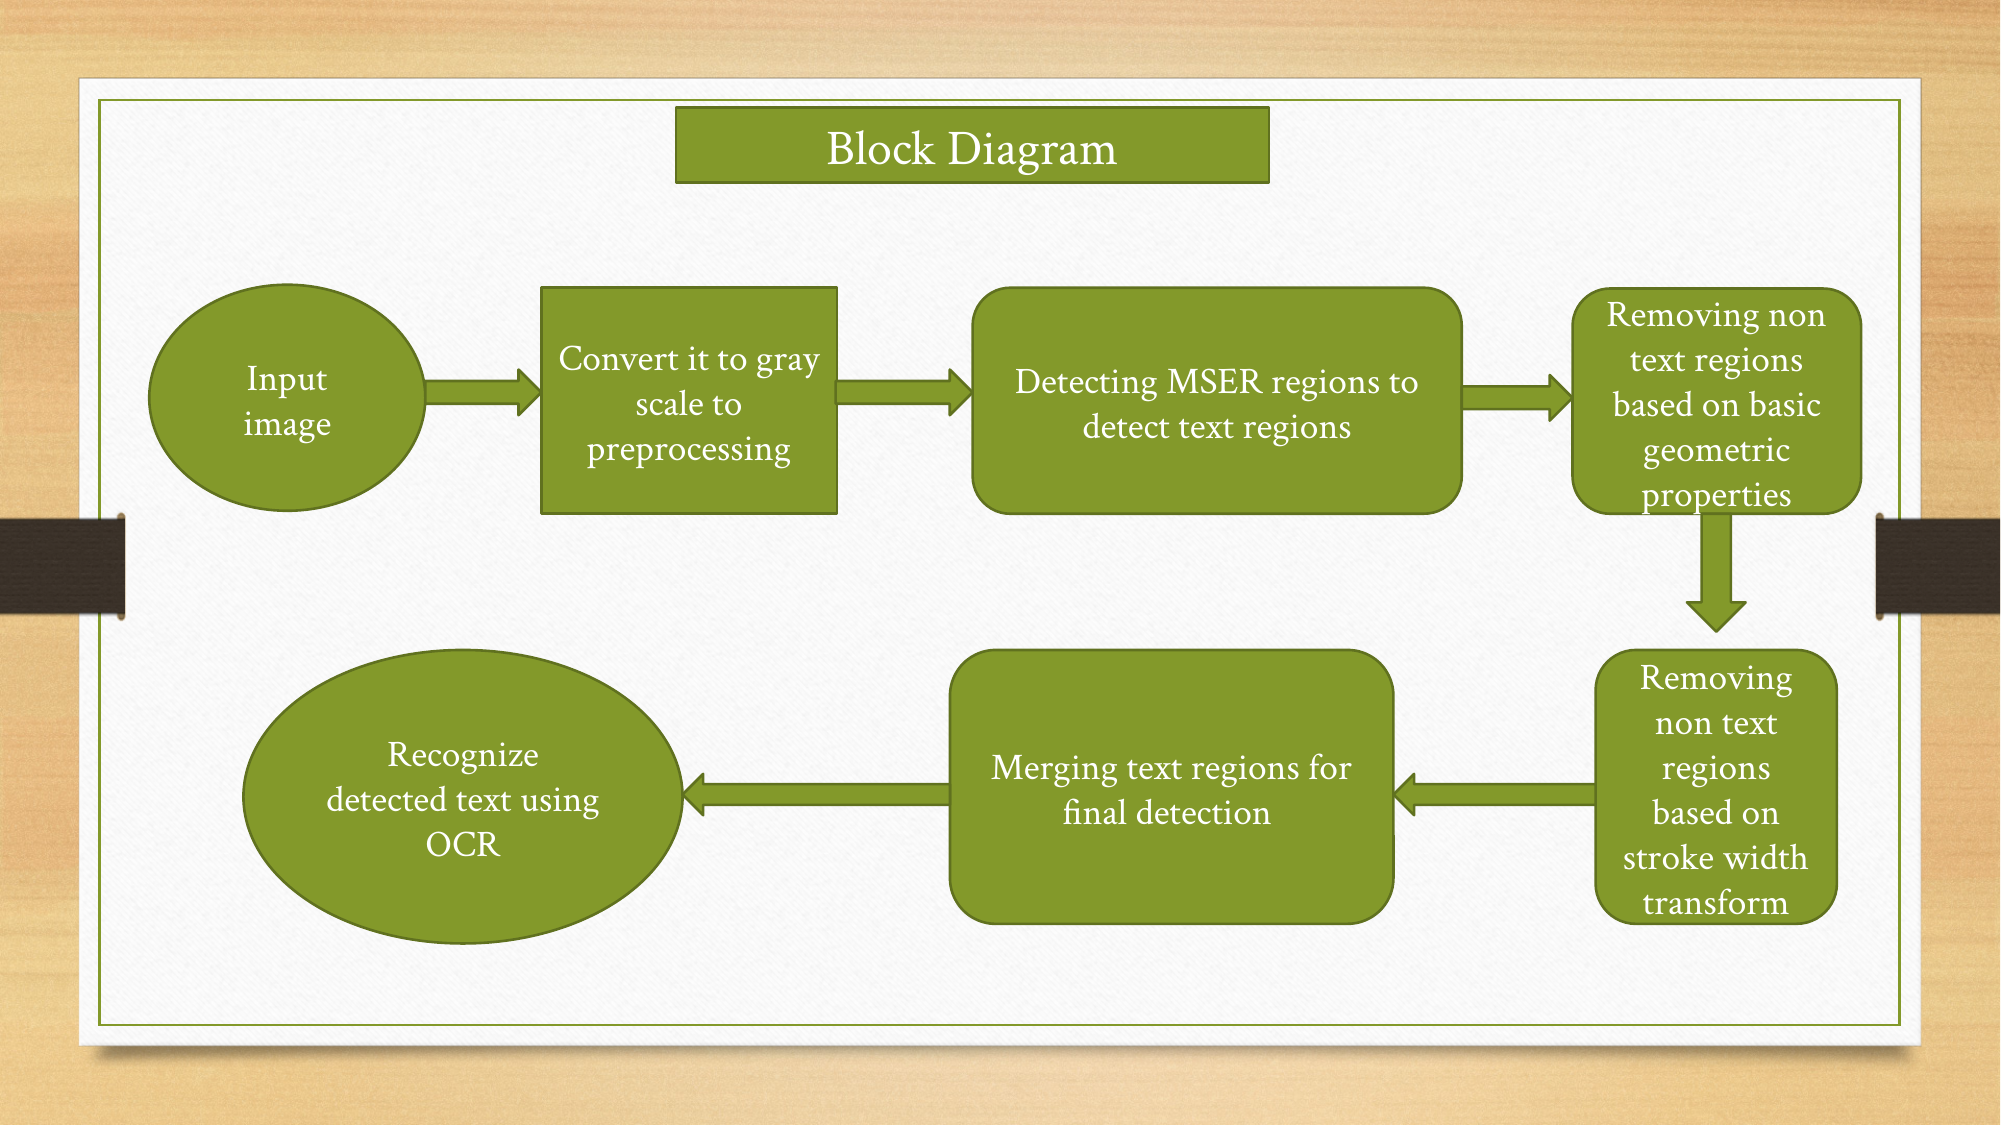

Block Diagram
Input image
Convert it to gray scale to preprocessing
Detecting MSER regions to detect text regions
Removing non text regions based on basic geometric properties

Recognize detected text using OCR
Merging text regions for final detection
Removing non text regions based on stroke width transform